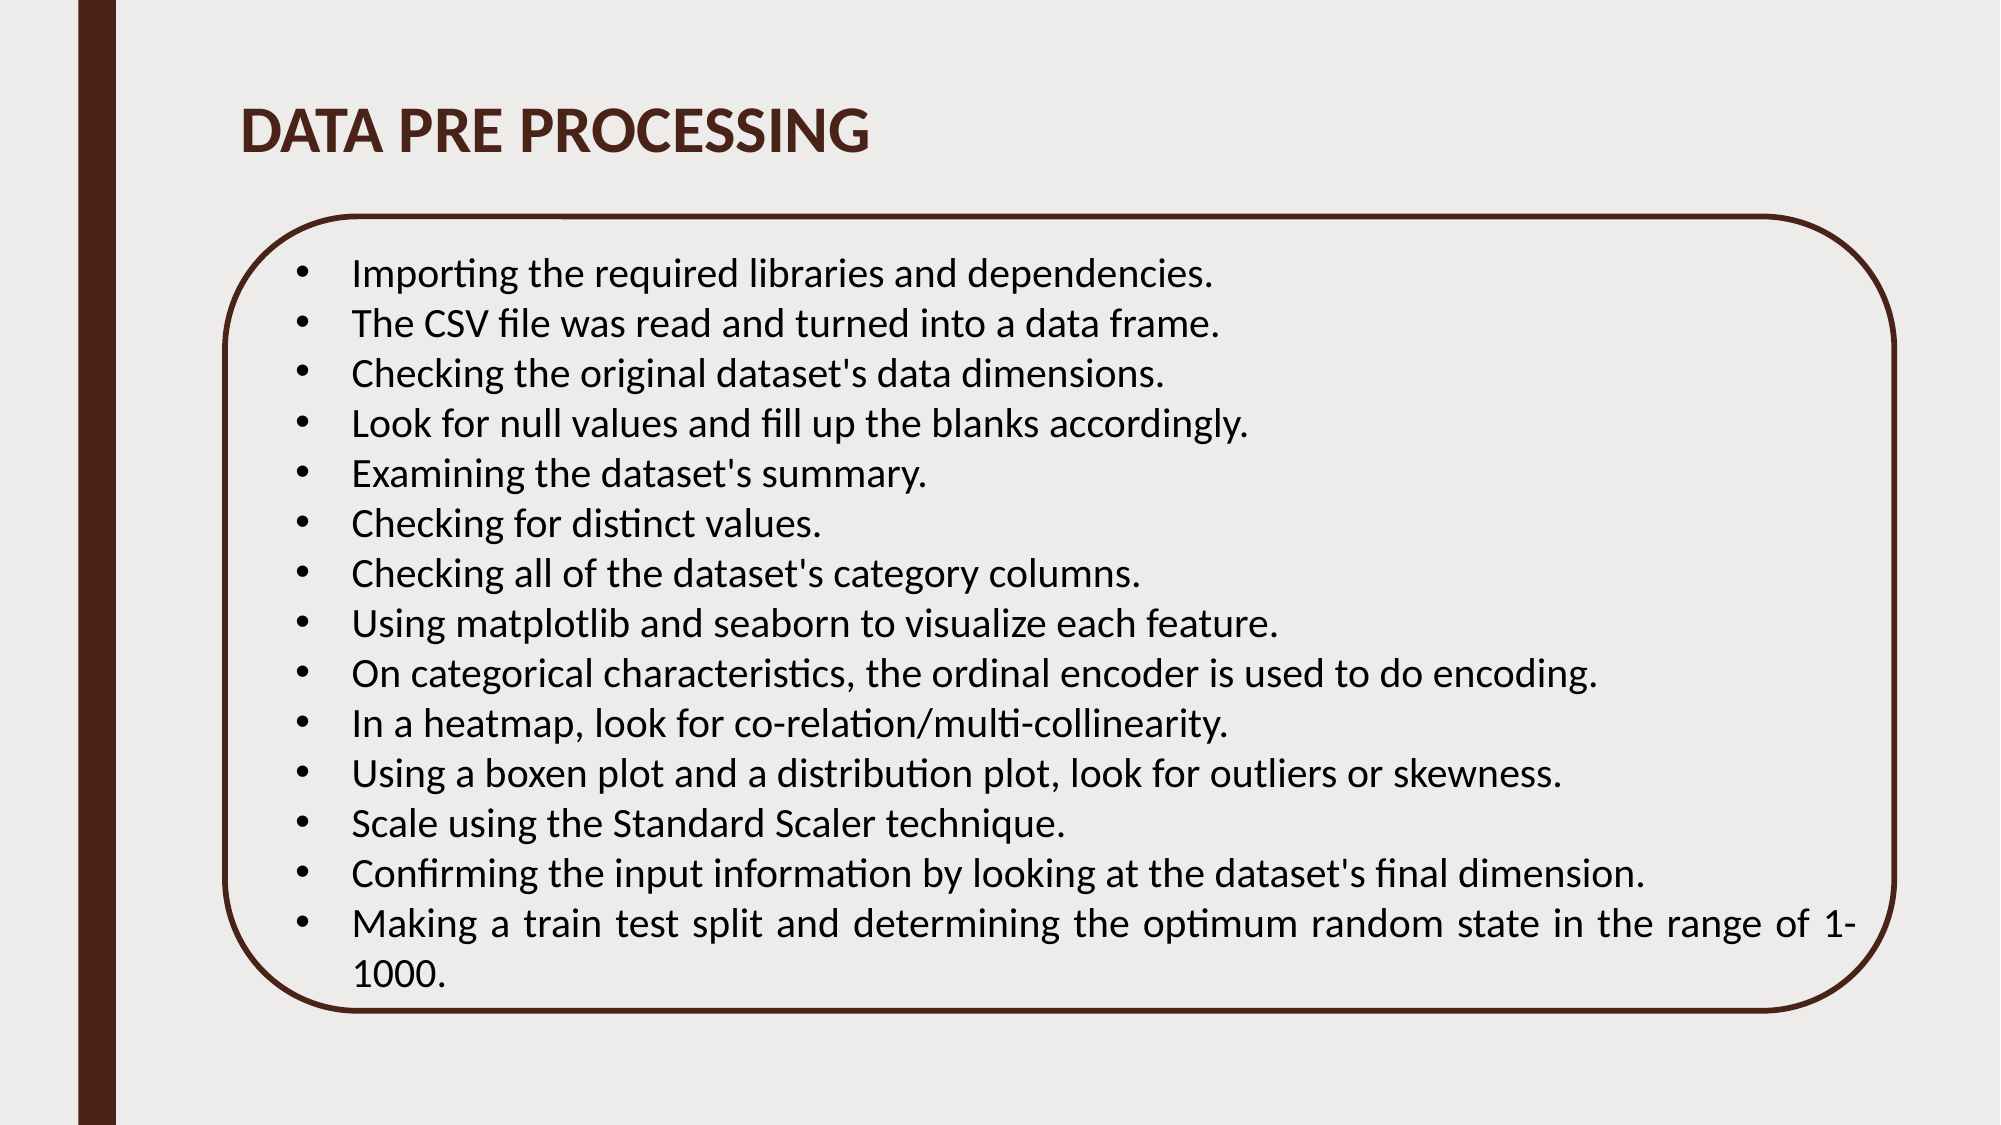

# DATA PRE PROCESSING

Importing the required libraries and dependencies.
The CSV file was read and turned into a data frame.
Checking the original dataset's data dimensions.
Look for null values and fill up the blanks accordingly.
Examining the dataset's summary.
Checking for distinct values.
Checking all of the dataset's category columns.
Using matplotlib and seaborn to visualize each feature.
On categorical characteristics, the ordinal encoder is used to do encoding.
In a heatmap, look for co-relation/multi-collinearity.
Using a boxen plot and a distribution plot, look for outliers or skewness.
Scale using the Standard Scaler technique.
Confirming the input information by looking at the dataset's final dimension.
Making a train test split and determining the optimum random state in the range of 1-1000.